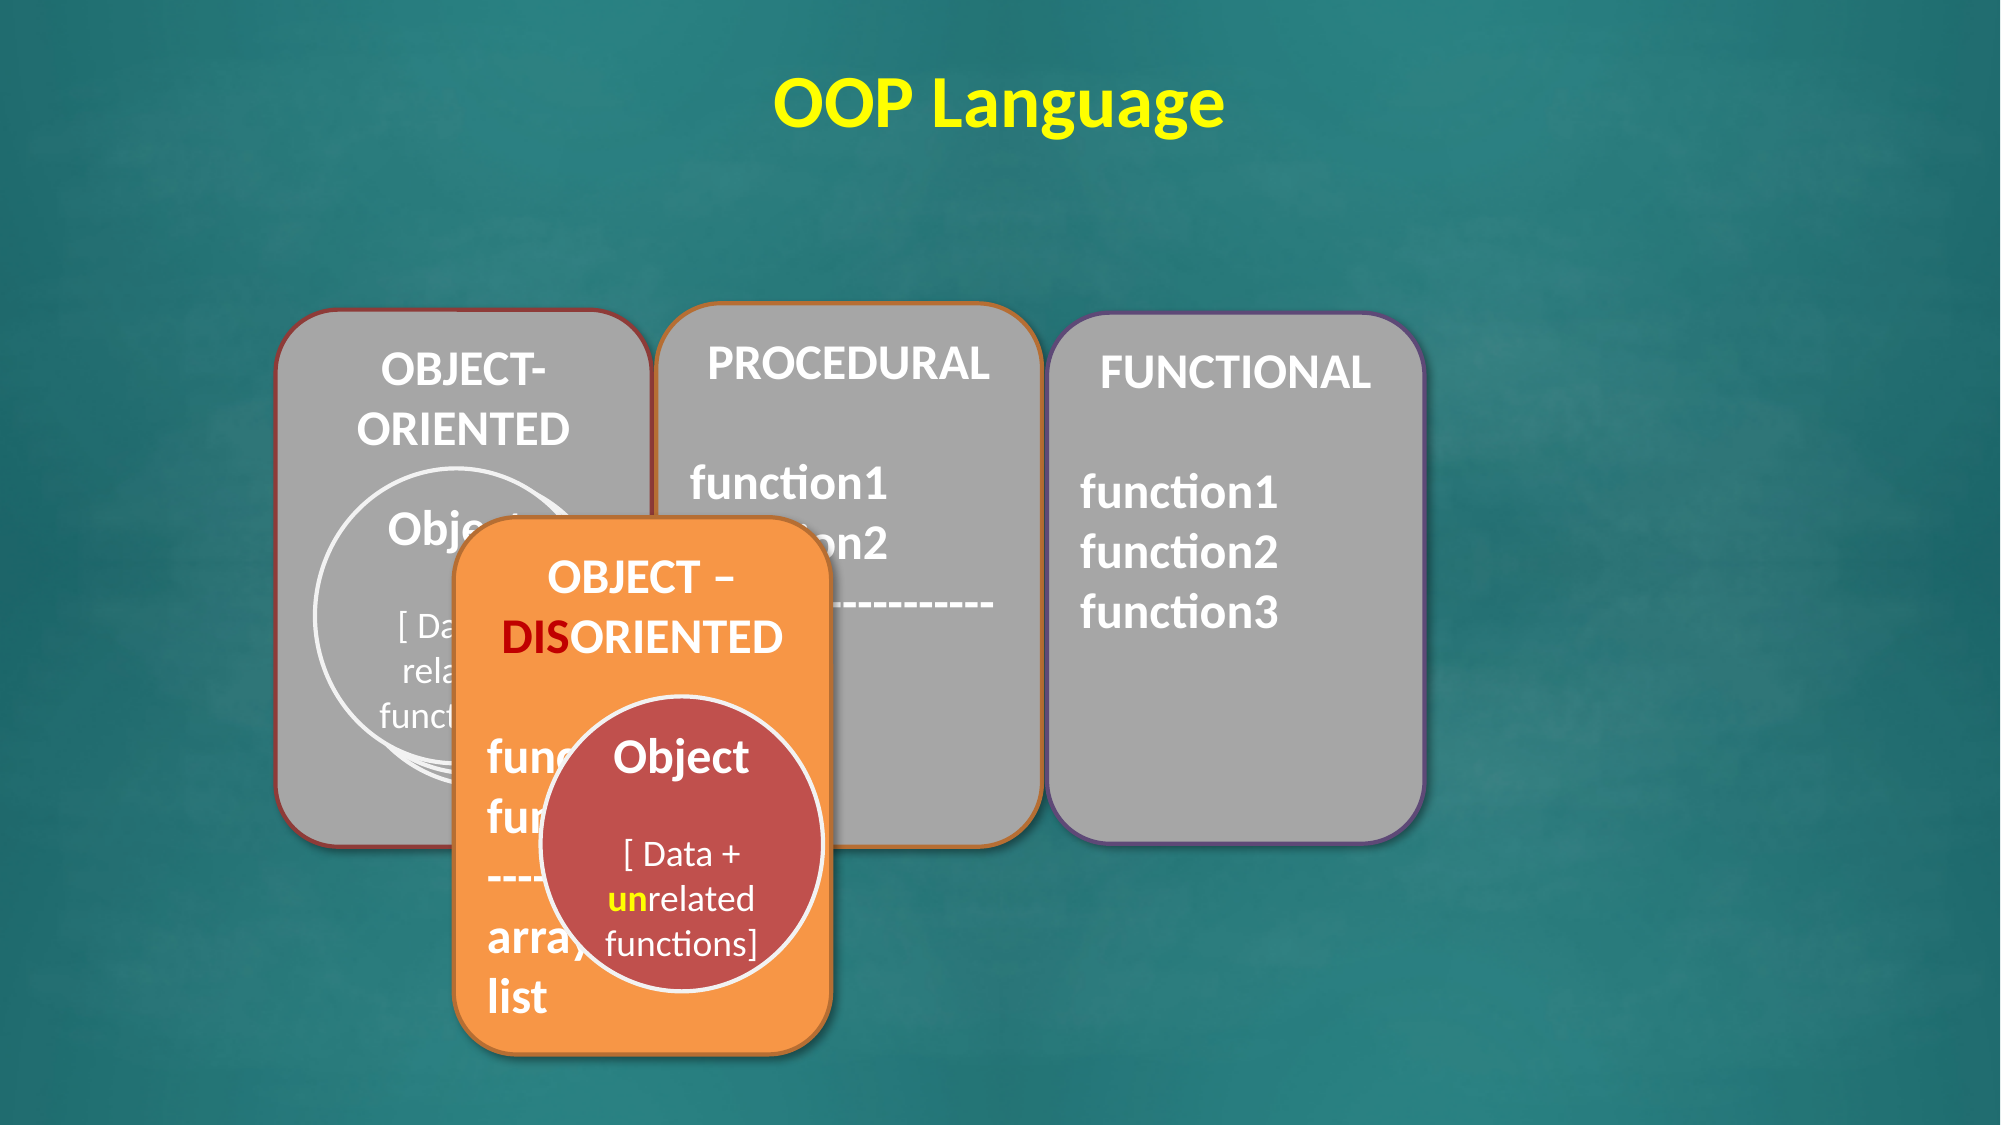

# OOP Language
PROCEDURAL

function1
function2
--------------------
array
list
OBJECT-ORIENTED
FUNCTIONAL

function1
function2
function3
Object
[ Data + related functions]
Object
[ Data + related functions]
Object
[ Data + related functions]
OBJECT –DISORIENTED

function1
function2
--------------------
array
list
Object
[ Data + unrelated functions]